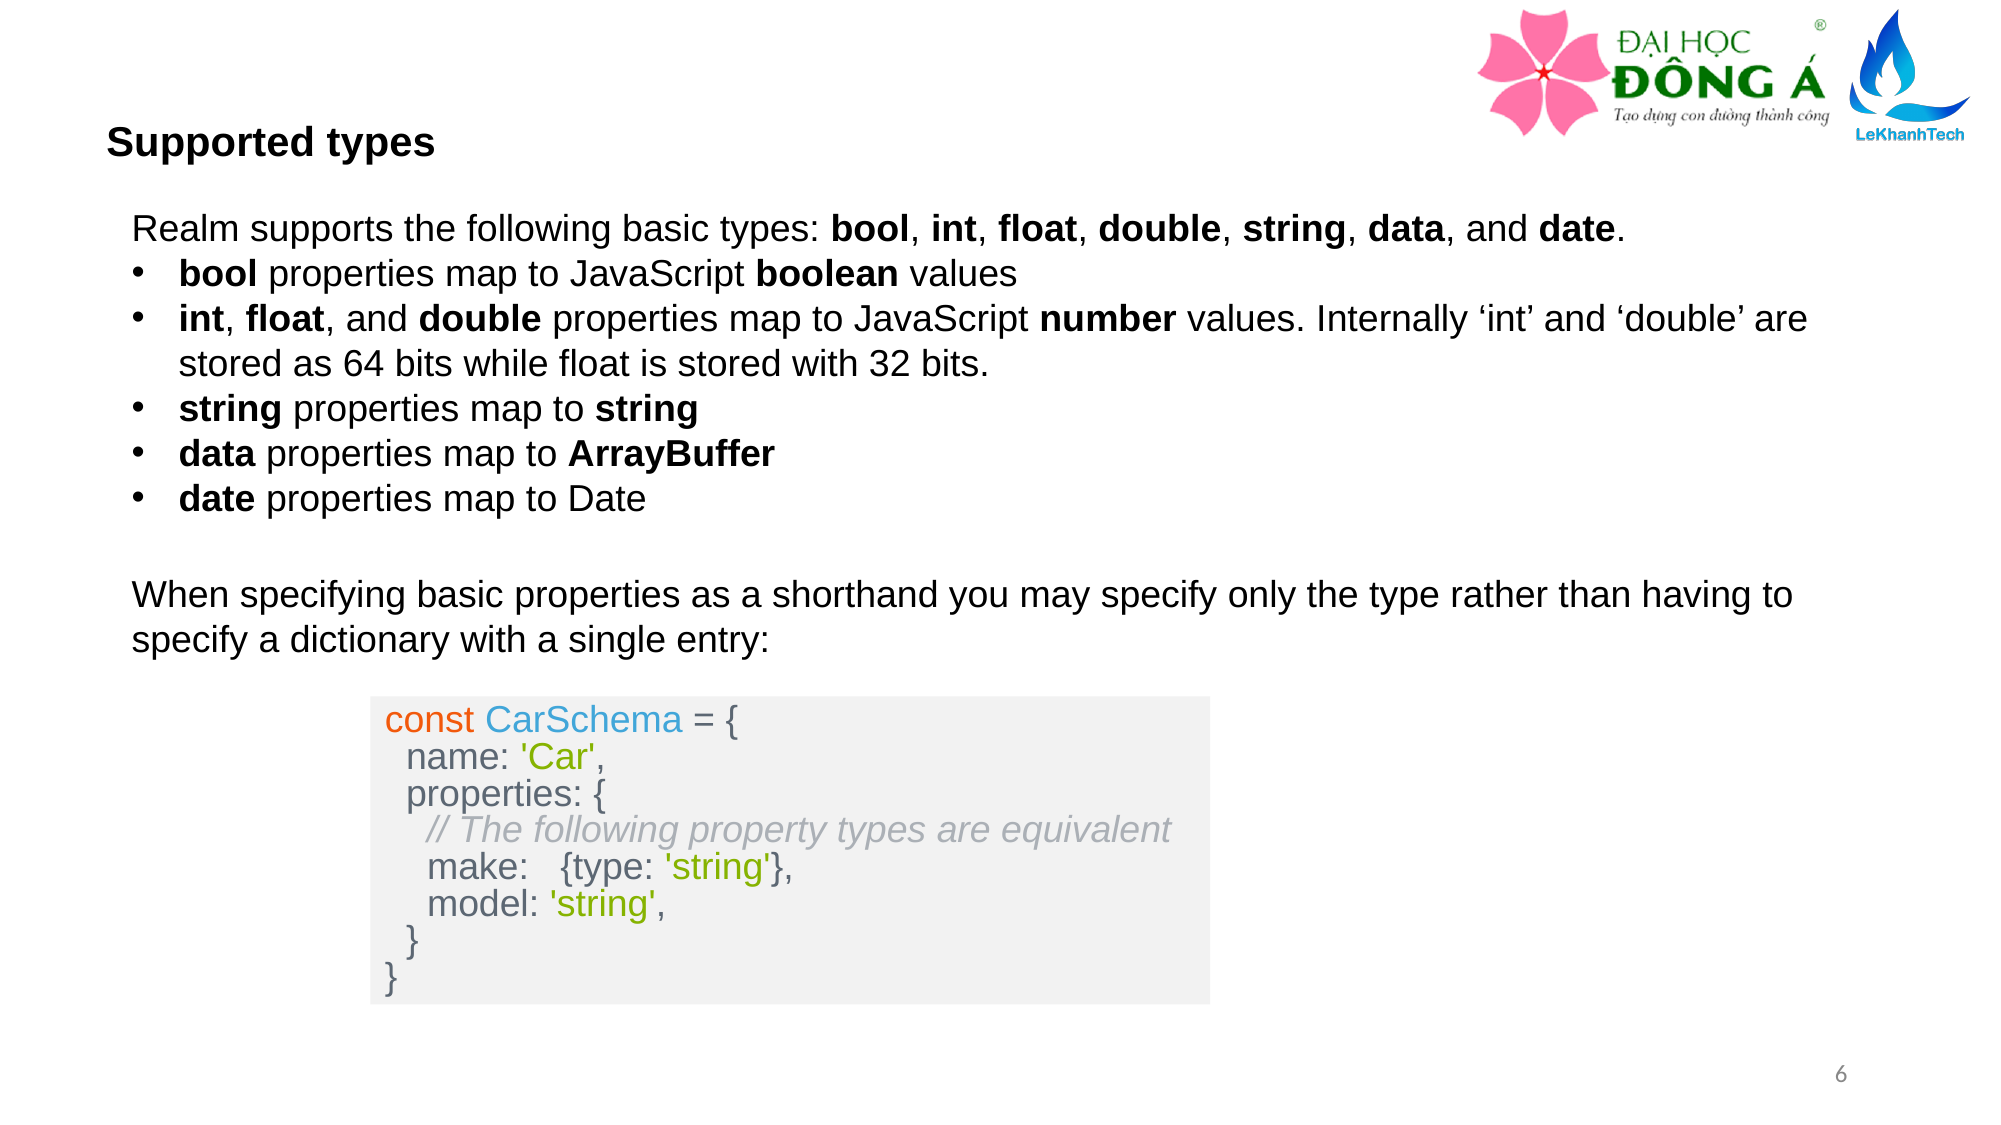

Supported types
Realm supports the following basic types: bool, int, float, double, string, data, and date.
bool properties map to JavaScript boolean values
int, float, and double properties map to JavaScript number values. Internally ‘int’ and ‘double’ are stored as 64 bits while float is stored with 32 bits.
string properties map to string
data properties map to ArrayBuffer
date properties map to Date
When specifying basic properties as a shorthand you may specify only the type rather than having to specify a dictionary with a single entry:
const CarSchema = {
  name: 'Car',
  properties: {
    // The following property types are equivalent
    make:   {type: 'string'},
    model: 'string',
  }
}
6